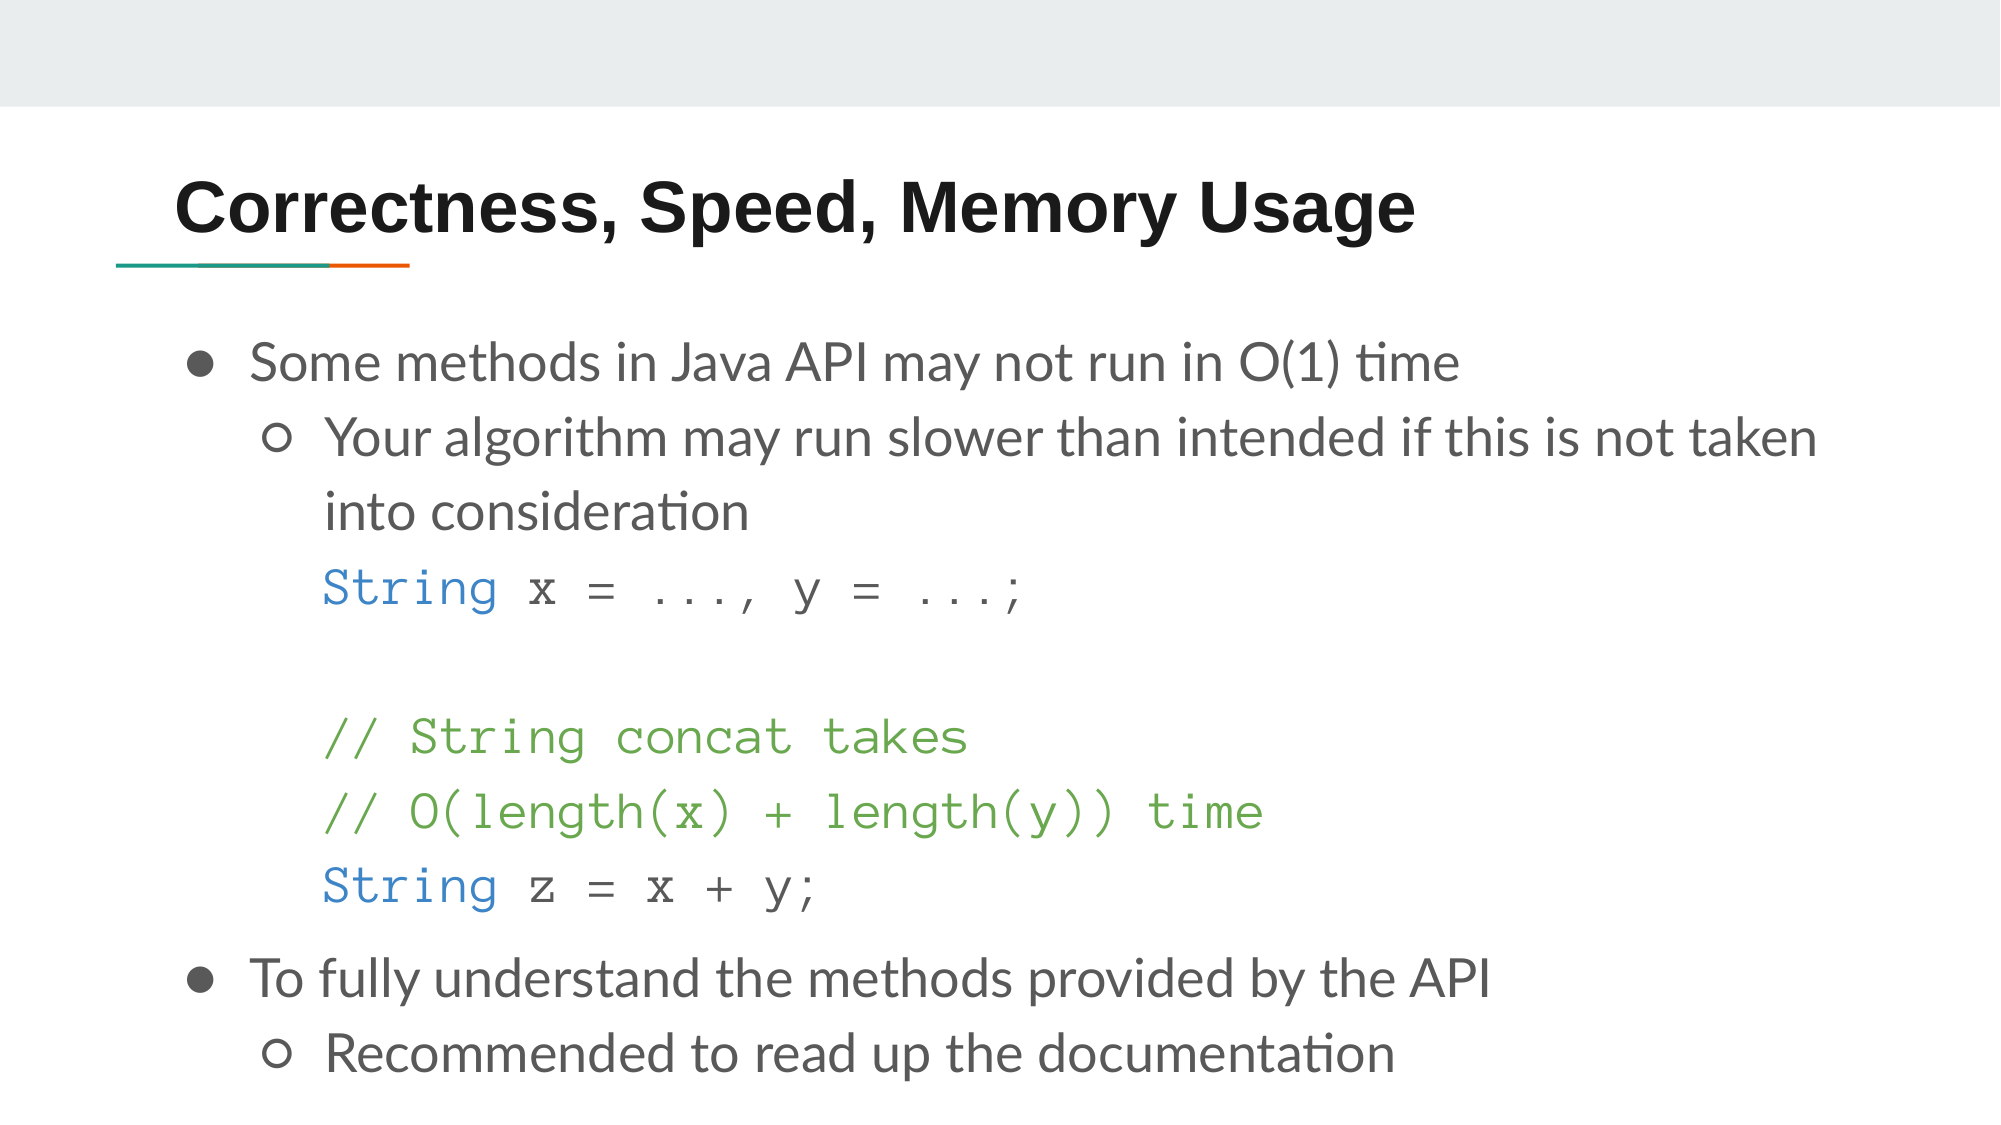

# Correctness, Speed, Memory Usage
Some methods in Java API may not run in O(1) time
Your algorithm may run slower than intended if this is not taken into consideration
String x = ..., y = ...;
// String concat takes
// O(length(x) + length(y)) time
String z = x + y;
To fully understand the methods provided by the API
Recommended to read up the documentation